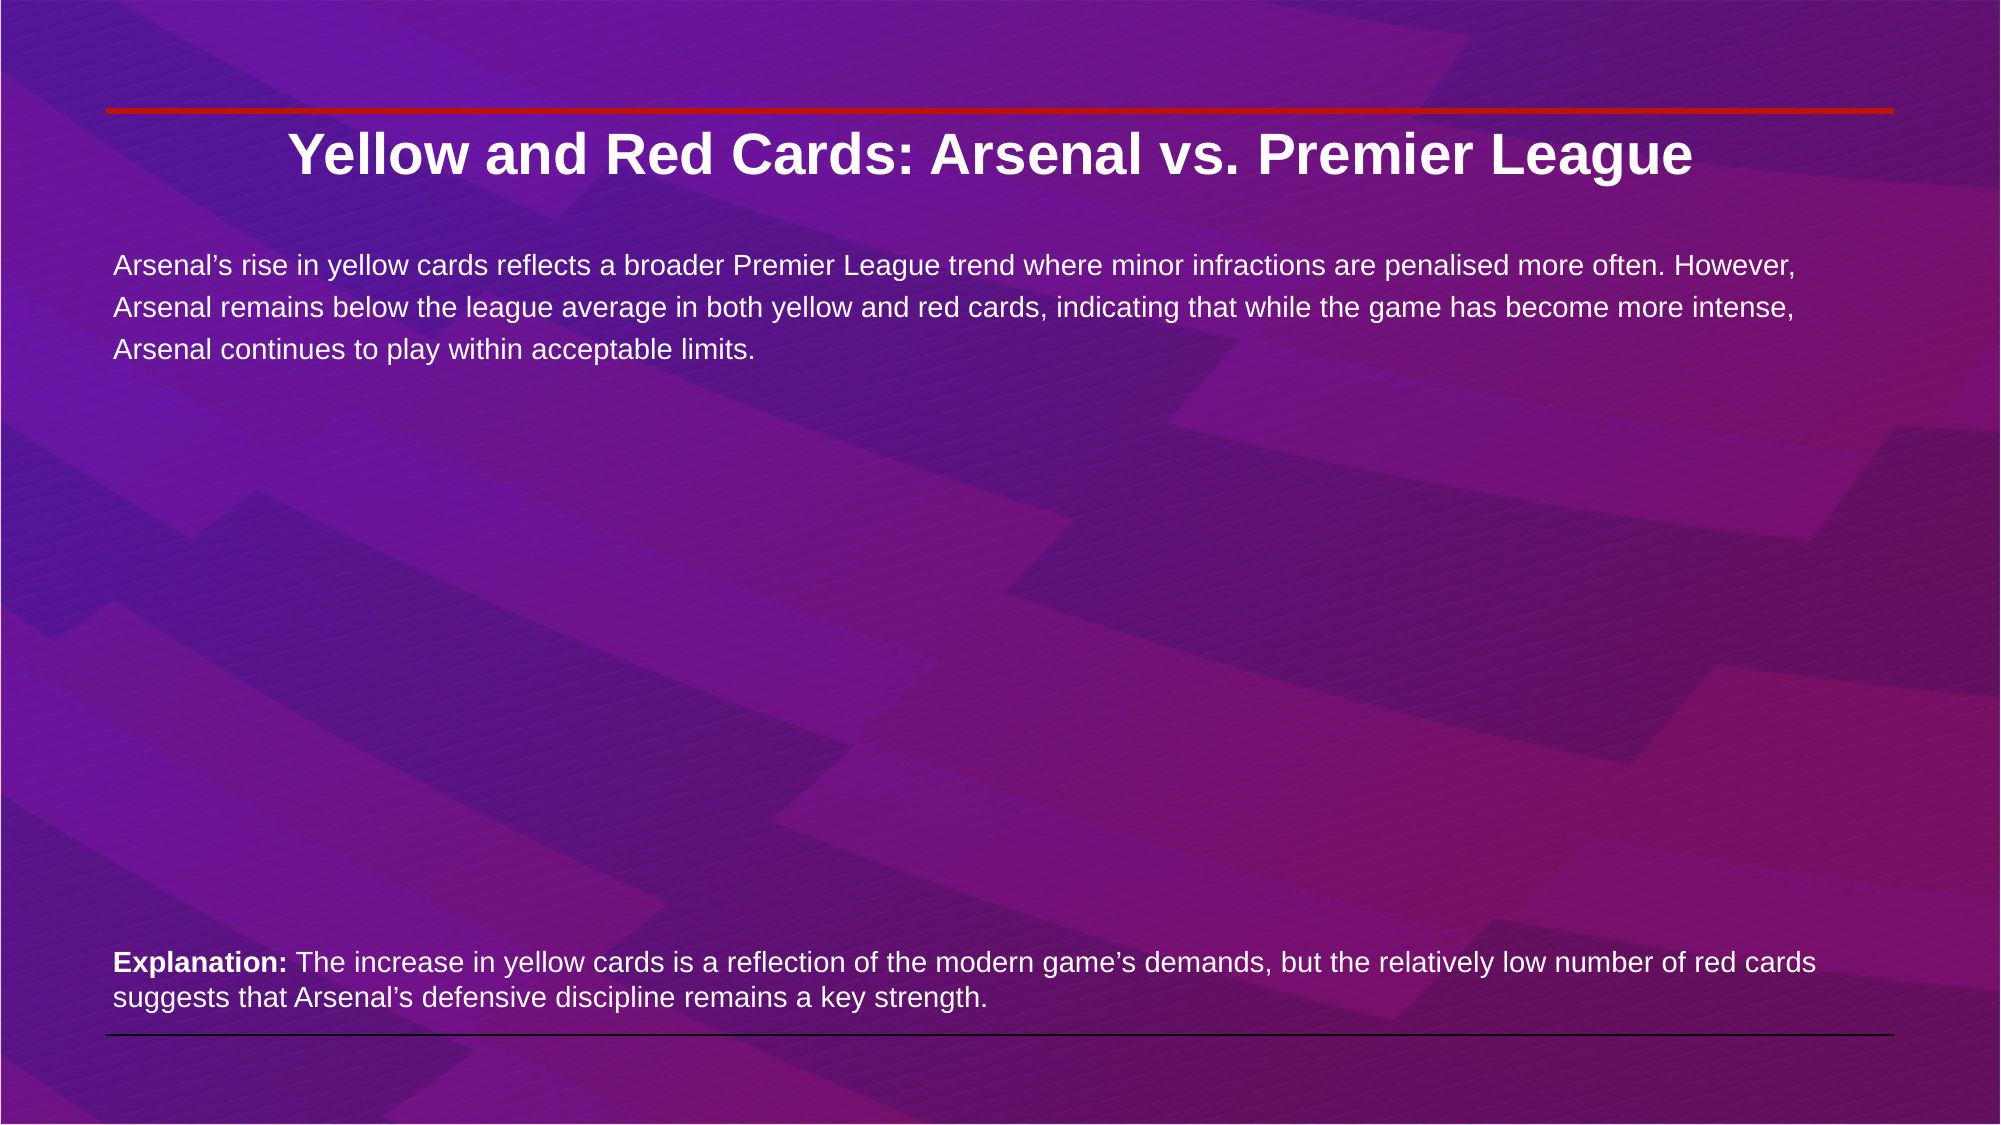

# Yellow and Red Cards: Arsenal vs. Premier League
Arsenal’s rise in yellow cards reflects a broader Premier League trend where minor infractions are penalised more often. However, Arsenal remains below the league average in both yellow and red cards, indicating that while the game has become more intense, Arsenal continues to play within acceptable limits.
Explanation: The increase in yellow cards is a reflection of the modern game’s demands, but the relatively low number of red cards suggests that Arsenal’s defensive discipline remains a key strength.